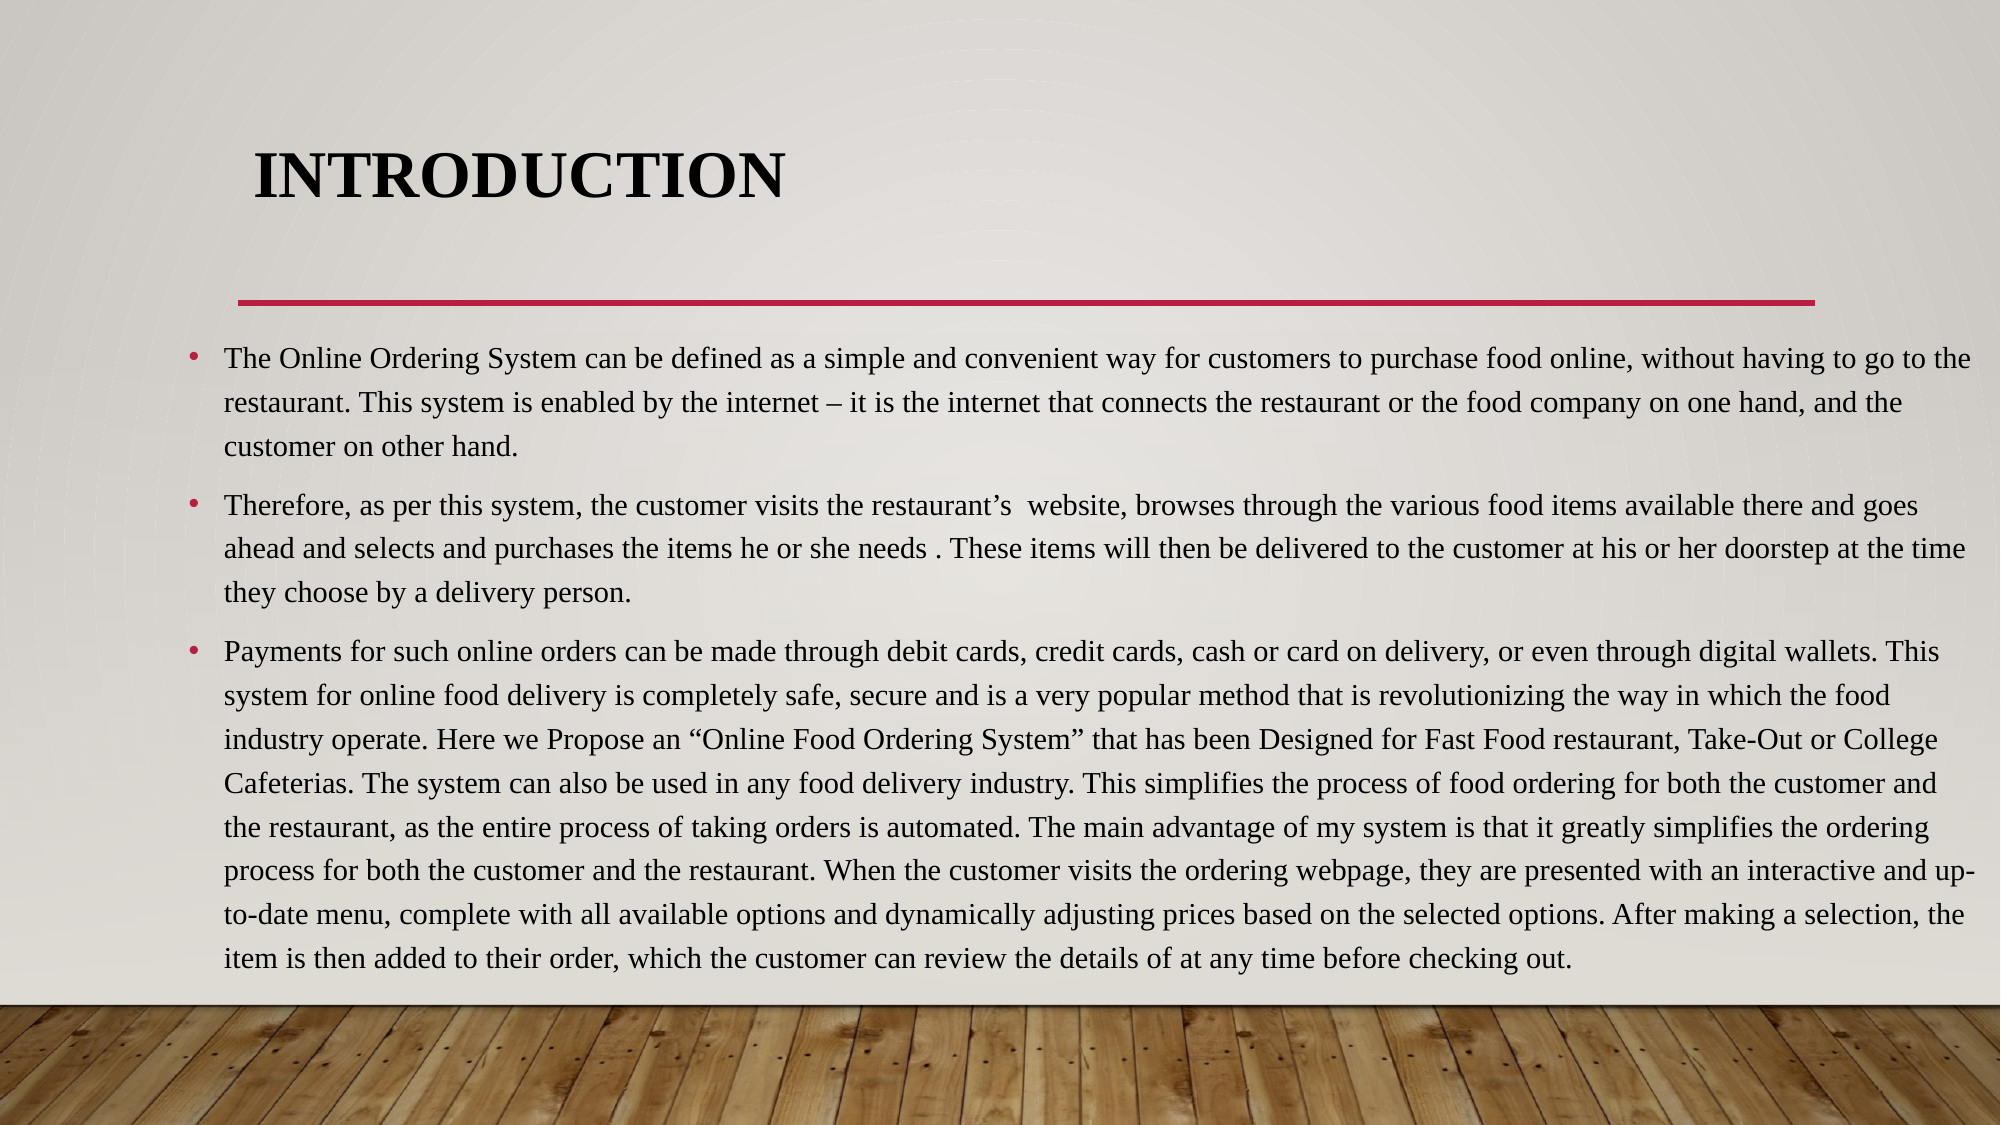

# introduction
The Online Ordering System can be defined as a simple and convenient way for customers to purchase food online, without having to go to the restaurant. This system is enabled by the internet – it is the internet that connects the restaurant or the food company on one hand, and the customer on other hand.
Therefore, as per this system, the customer visits the restaurant’s  website, browses through the various food items available there and goes ahead and selects and purchases the items he or she needs . These items will then be delivered to the customer at his or her doorstep at the time they choose by a delivery person.
Payments for such online orders can be made through debit cards, credit cards, cash or card on delivery, or even through digital wallets. This system for online food delivery is completely safe, secure and is a very popular method that is revolutionizing the way in which the food industry operate. Here we Propose an “Online Food Ordering System” that has been Designed for Fast Food restaurant, Take-Out or College Cafeterias. The system can also be used in any food delivery industry. This simplifies the process of food ordering for both the customer and the restaurant, as the entire process of taking orders is automated. The main advantage of my system is that it greatly simplifies the ordering process for both the customer and the restaurant. When the customer visits the ordering webpage, they are presented with an interactive and up-to-date menu, complete with all available options and dynamically adjusting prices based on the selected options. After making a selection, the item is then added to their order, which the customer can review the details of at any time before checking out.